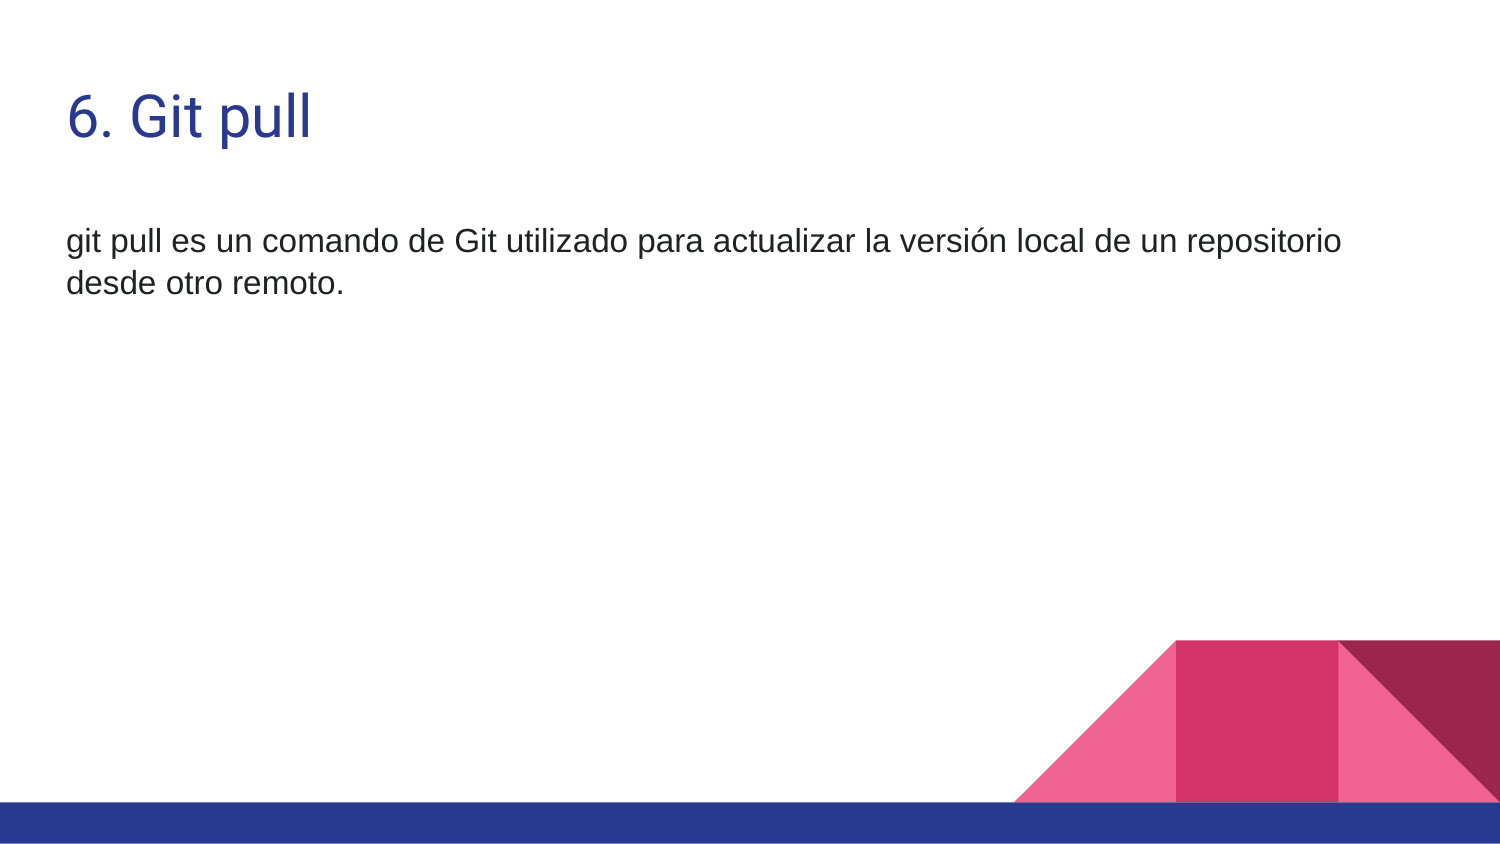

# 6. Git pull
git pull es un comando de Git utilizado para actualizar la versión local de un repositorio desde otro remoto.